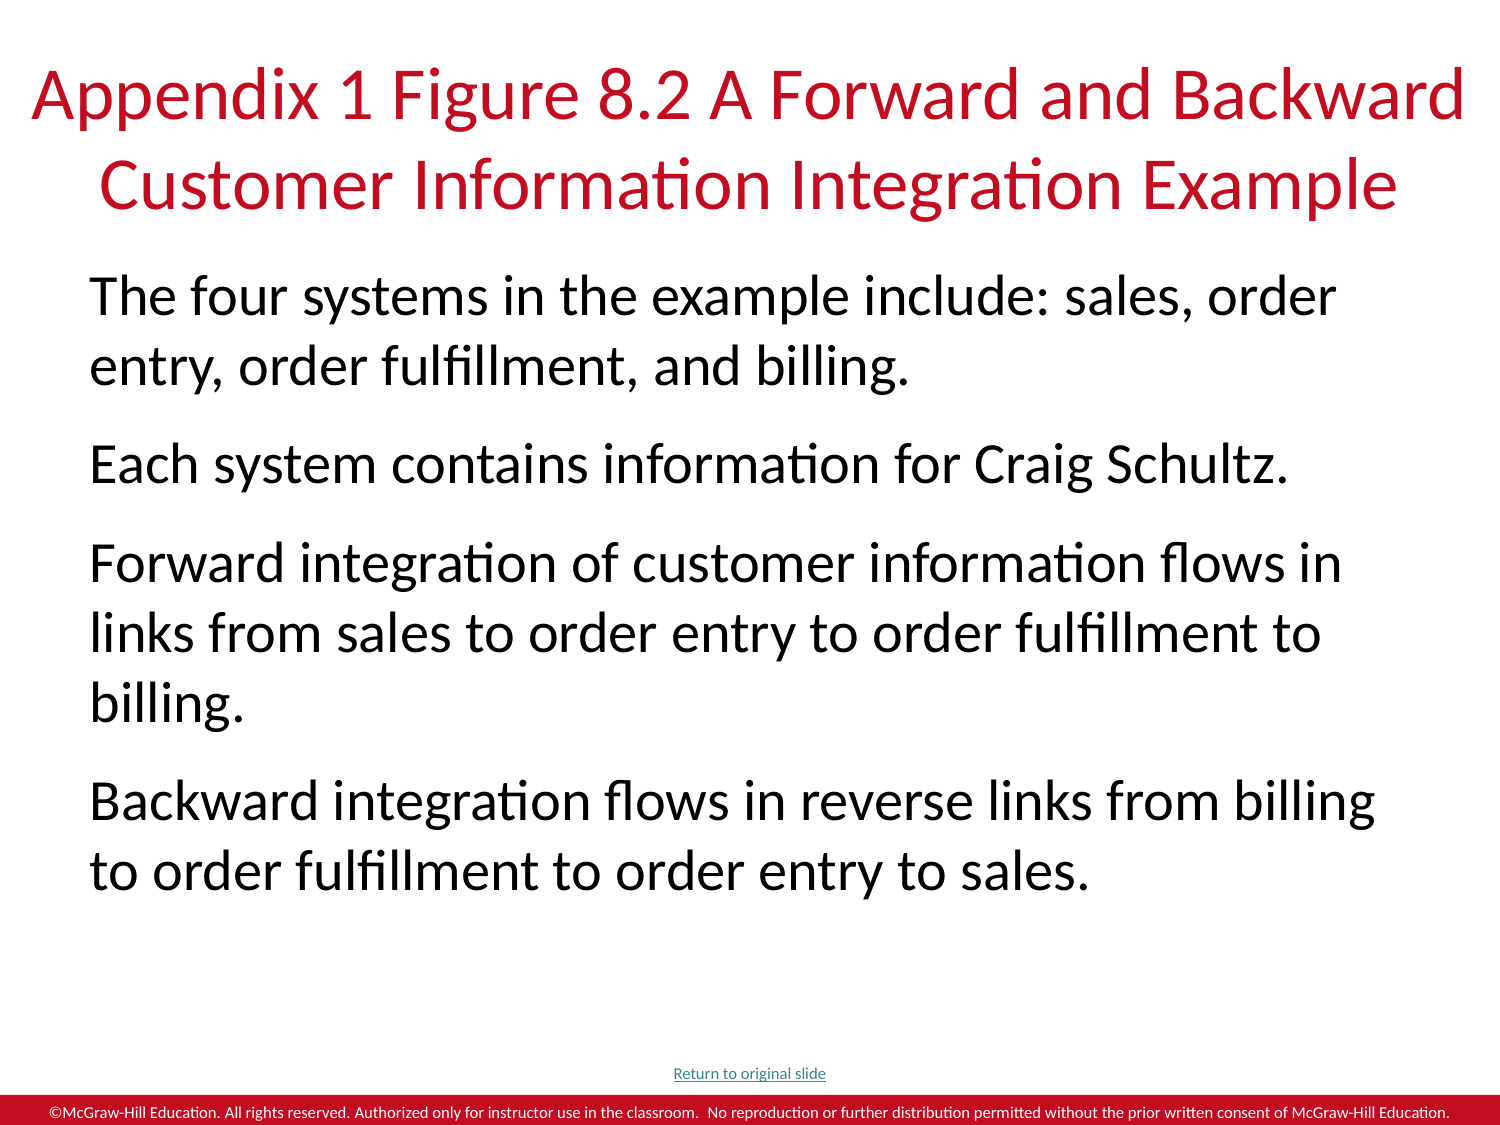

# Appendix 1 Figure 8.2 A Forward and Backward Customer Information Integration Example
The four systems in the example include: sales, order entry, order fulfillment, and billing.
Each system contains information for Craig Schultz.
Forward integration of customer information flows in links from sales to order entry to order fulfillment to billing.
Backward integration flows in reverse links from billing to order fulfillment to order entry to sales.
Return to original slide